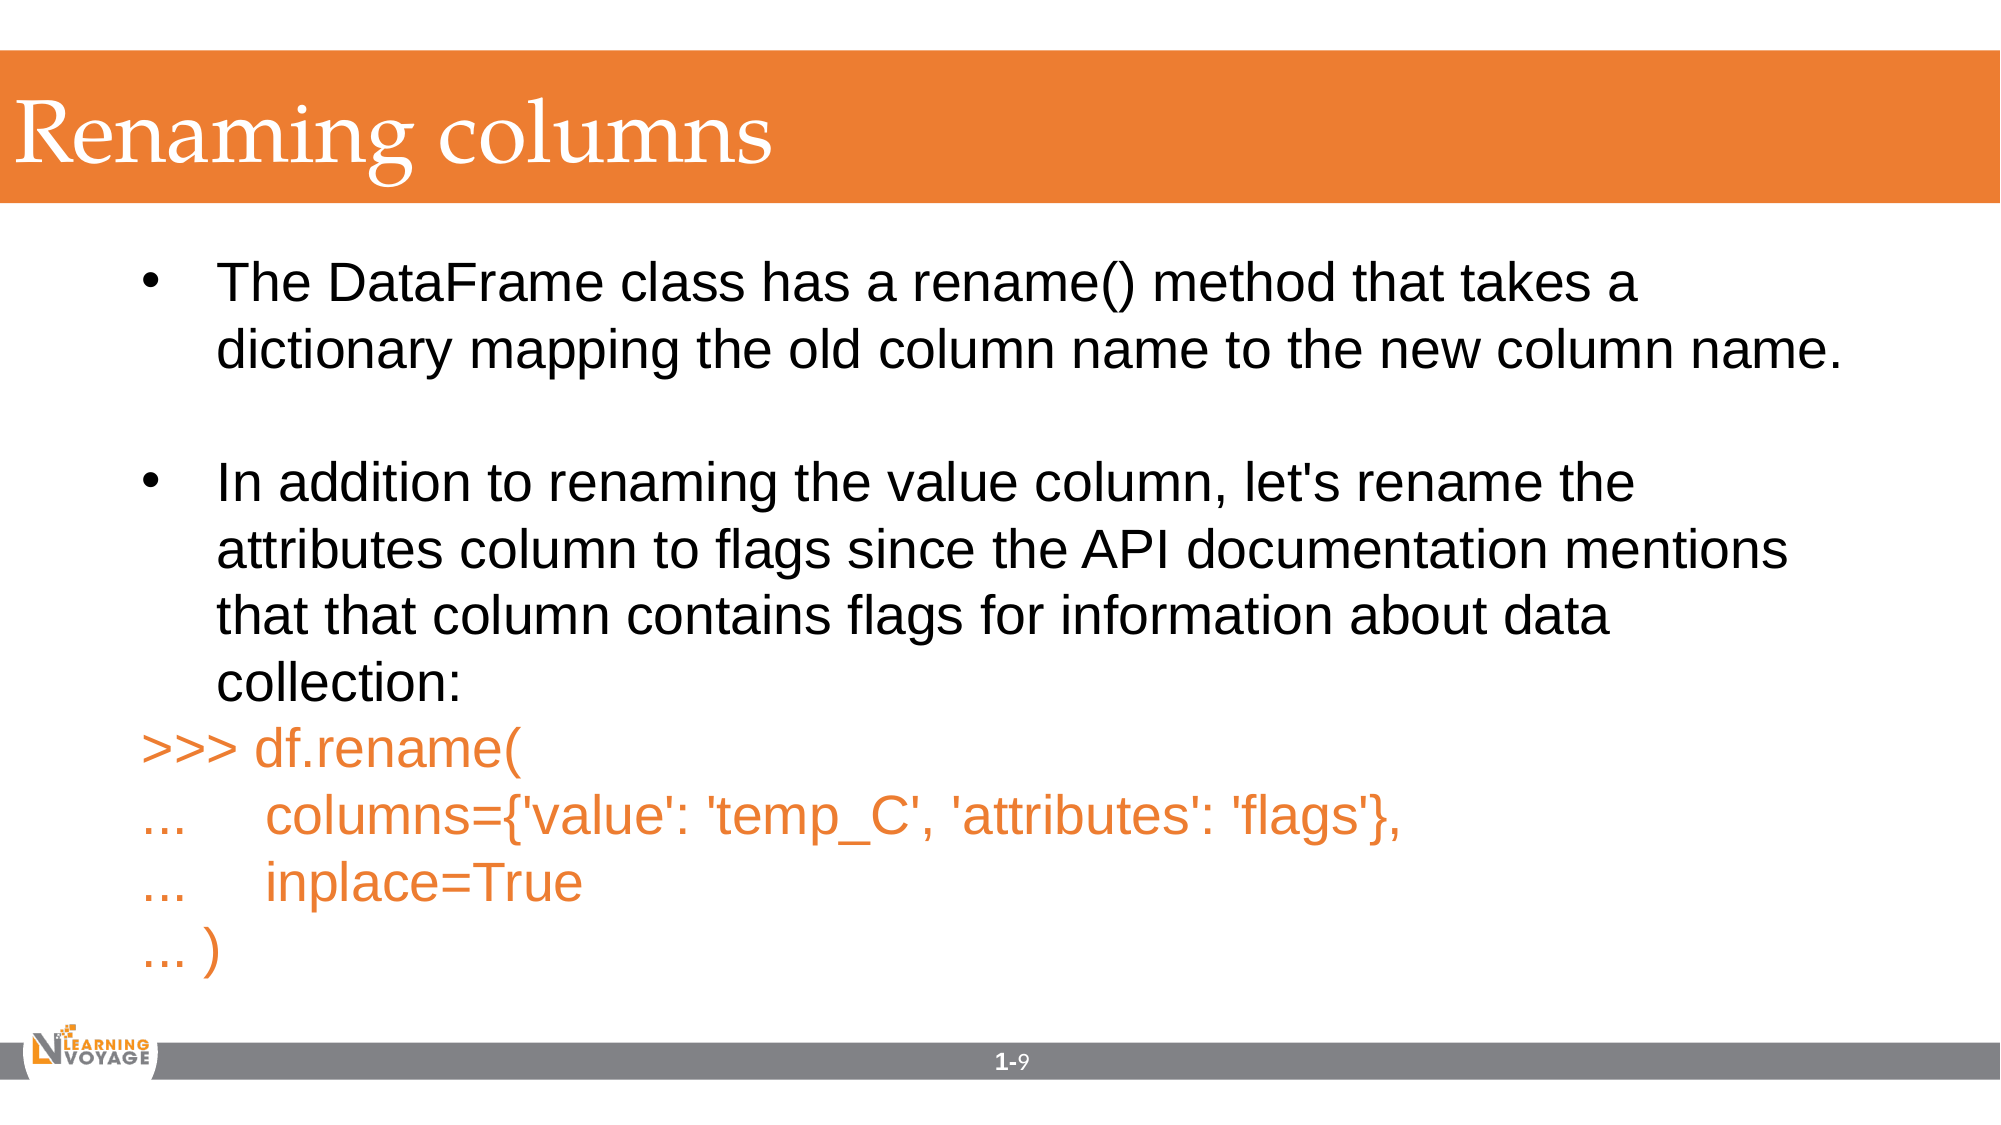

Renaming columns
The DataFrame class has a rename() method that takes a dictionary mapping the old column name to the new column name.

In addition to renaming the value column, let's rename the attributes column to flags since the API documentation mentions that that column contains flags for information about data collection:
>>> df.rename(
...     columns={'value': 'temp_C', 'attributes': 'flags'},
...     inplace=True
... )
1-9